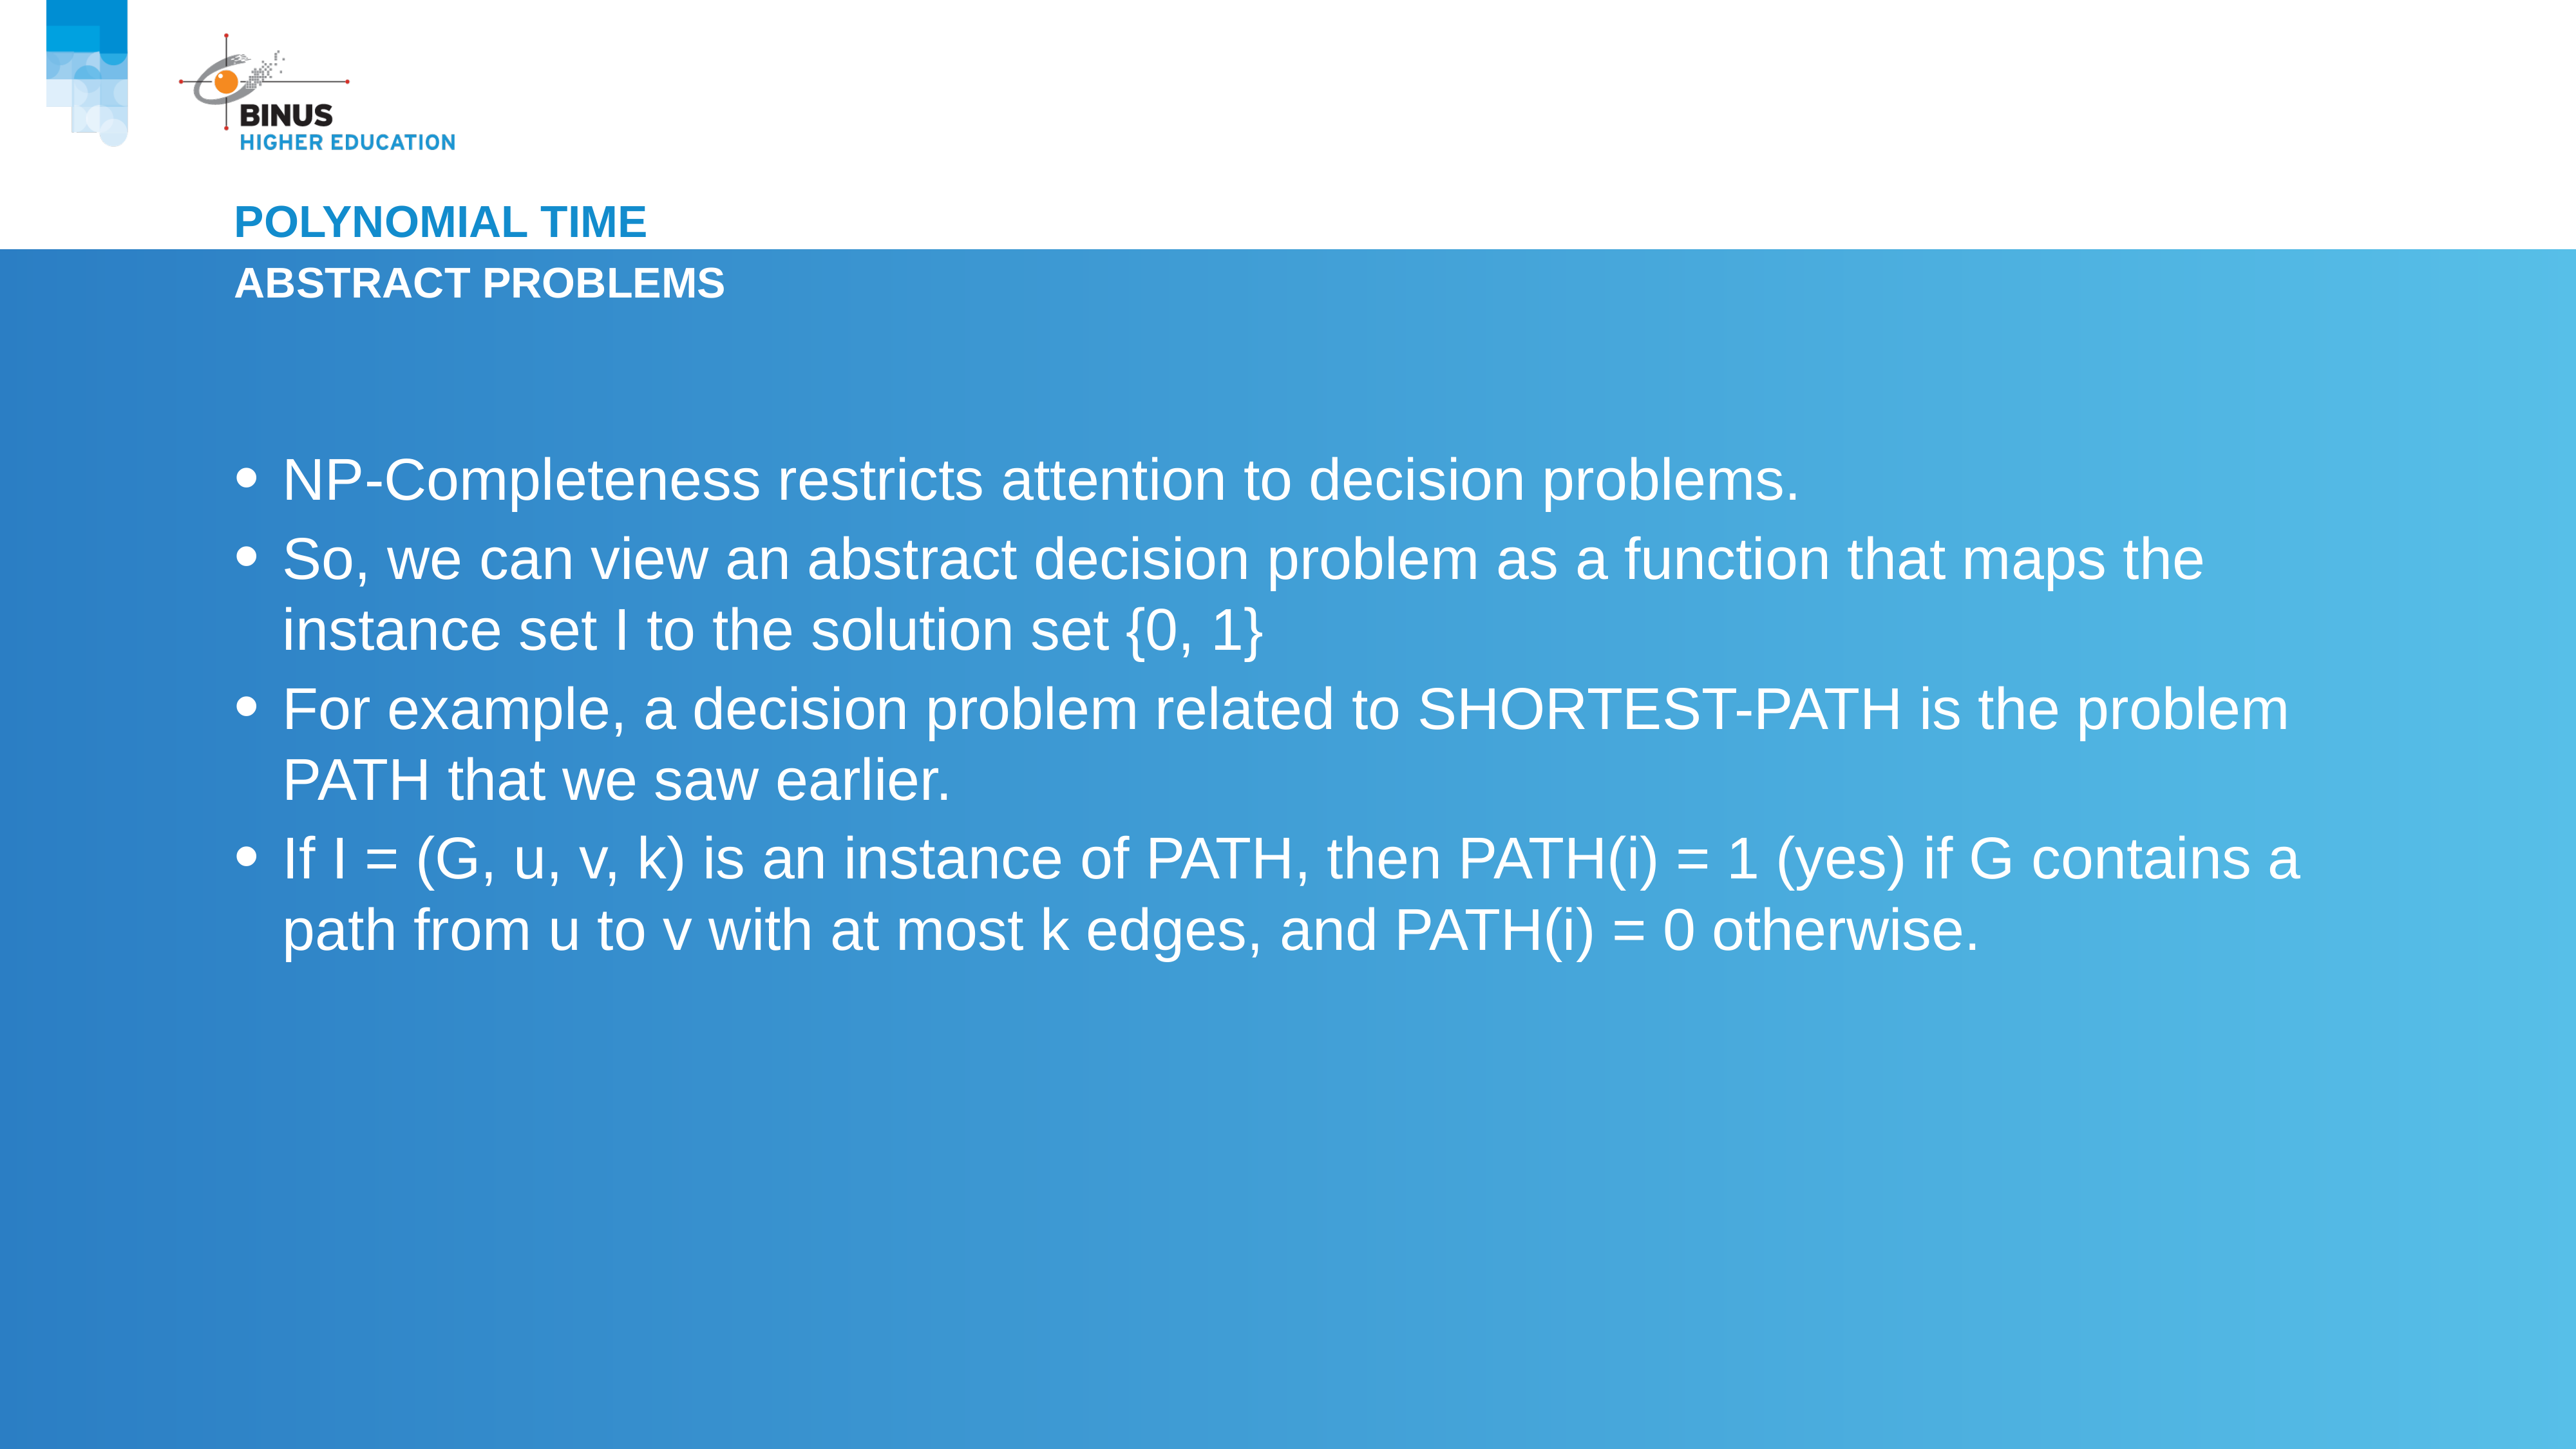

# Polynomial time
Abstract problems
NP-Completeness restricts attention to decision problems.
So, we can view an abstract decision problem as a function that maps the instance set I to the solution set {0, 1}
For example, a decision problem related to SHORTEST-PATH is the problem PATH that we saw earlier.
If I = (G, u, v, k) is an instance of PATH, then PATH(i) = 1 (yes) if G contains a path from u to v with at most k edges, and PATH(i) = 0 otherwise.